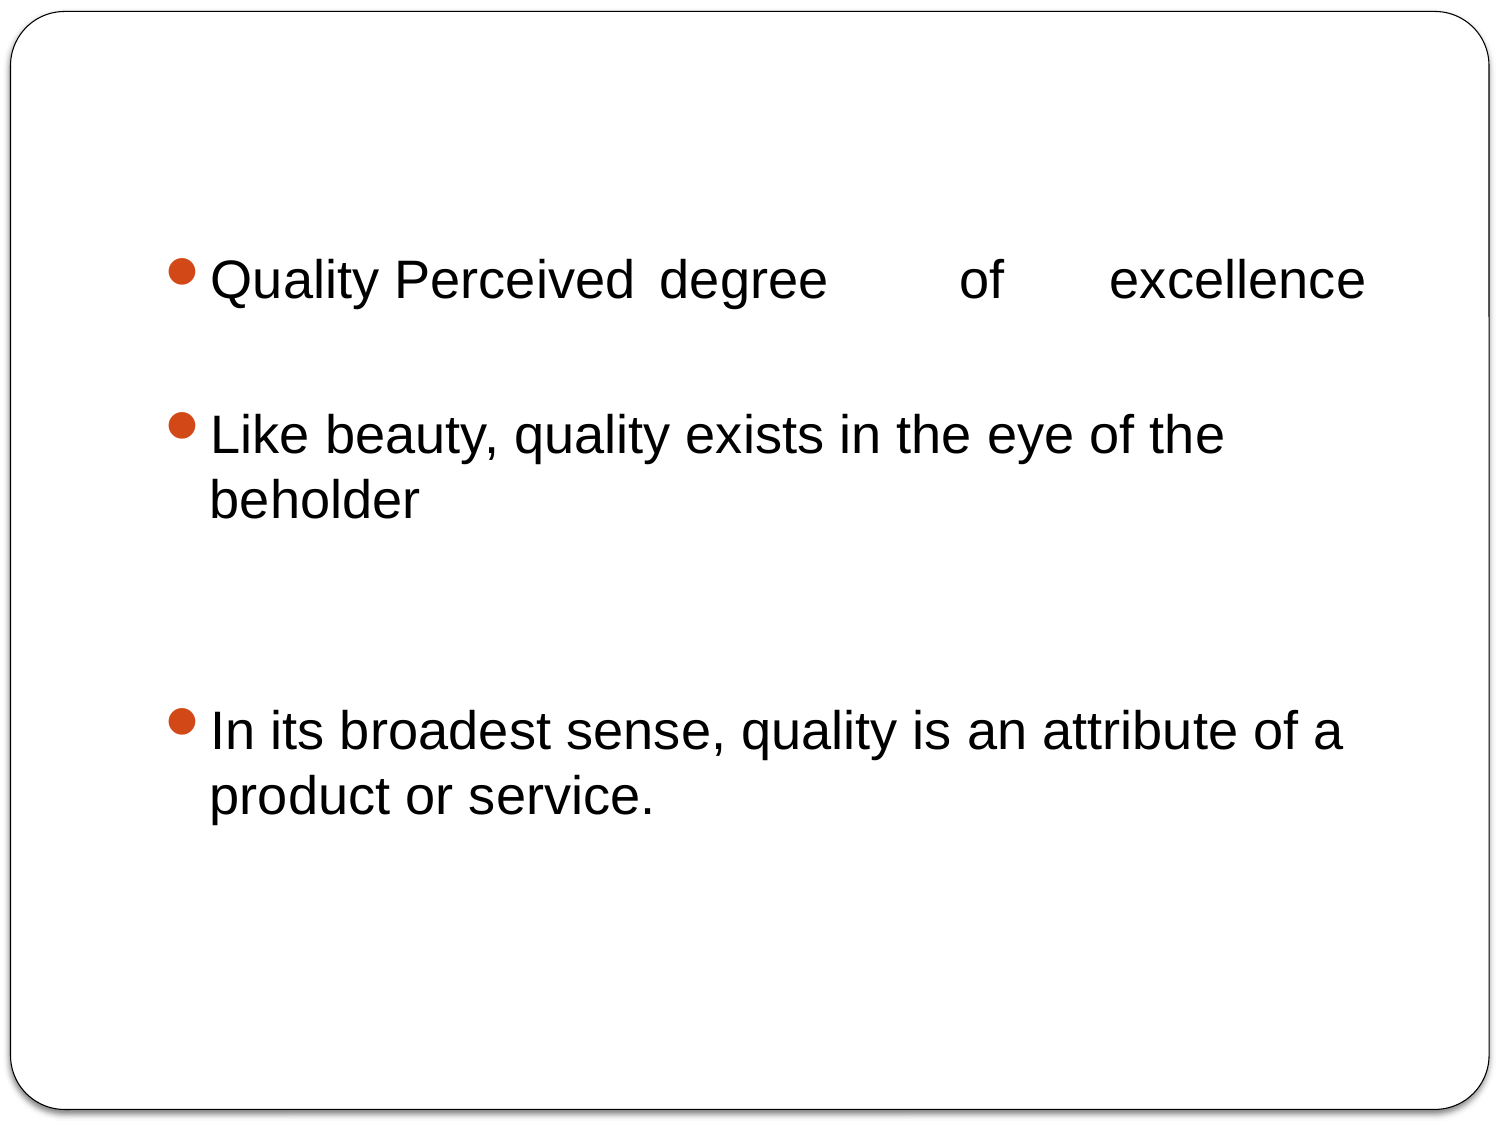

#
Quality Perceived	degree	of	excellence

Like beauty, quality exists in the eye of the beholder

In its broadest sense, quality is an attribute of a product or service.